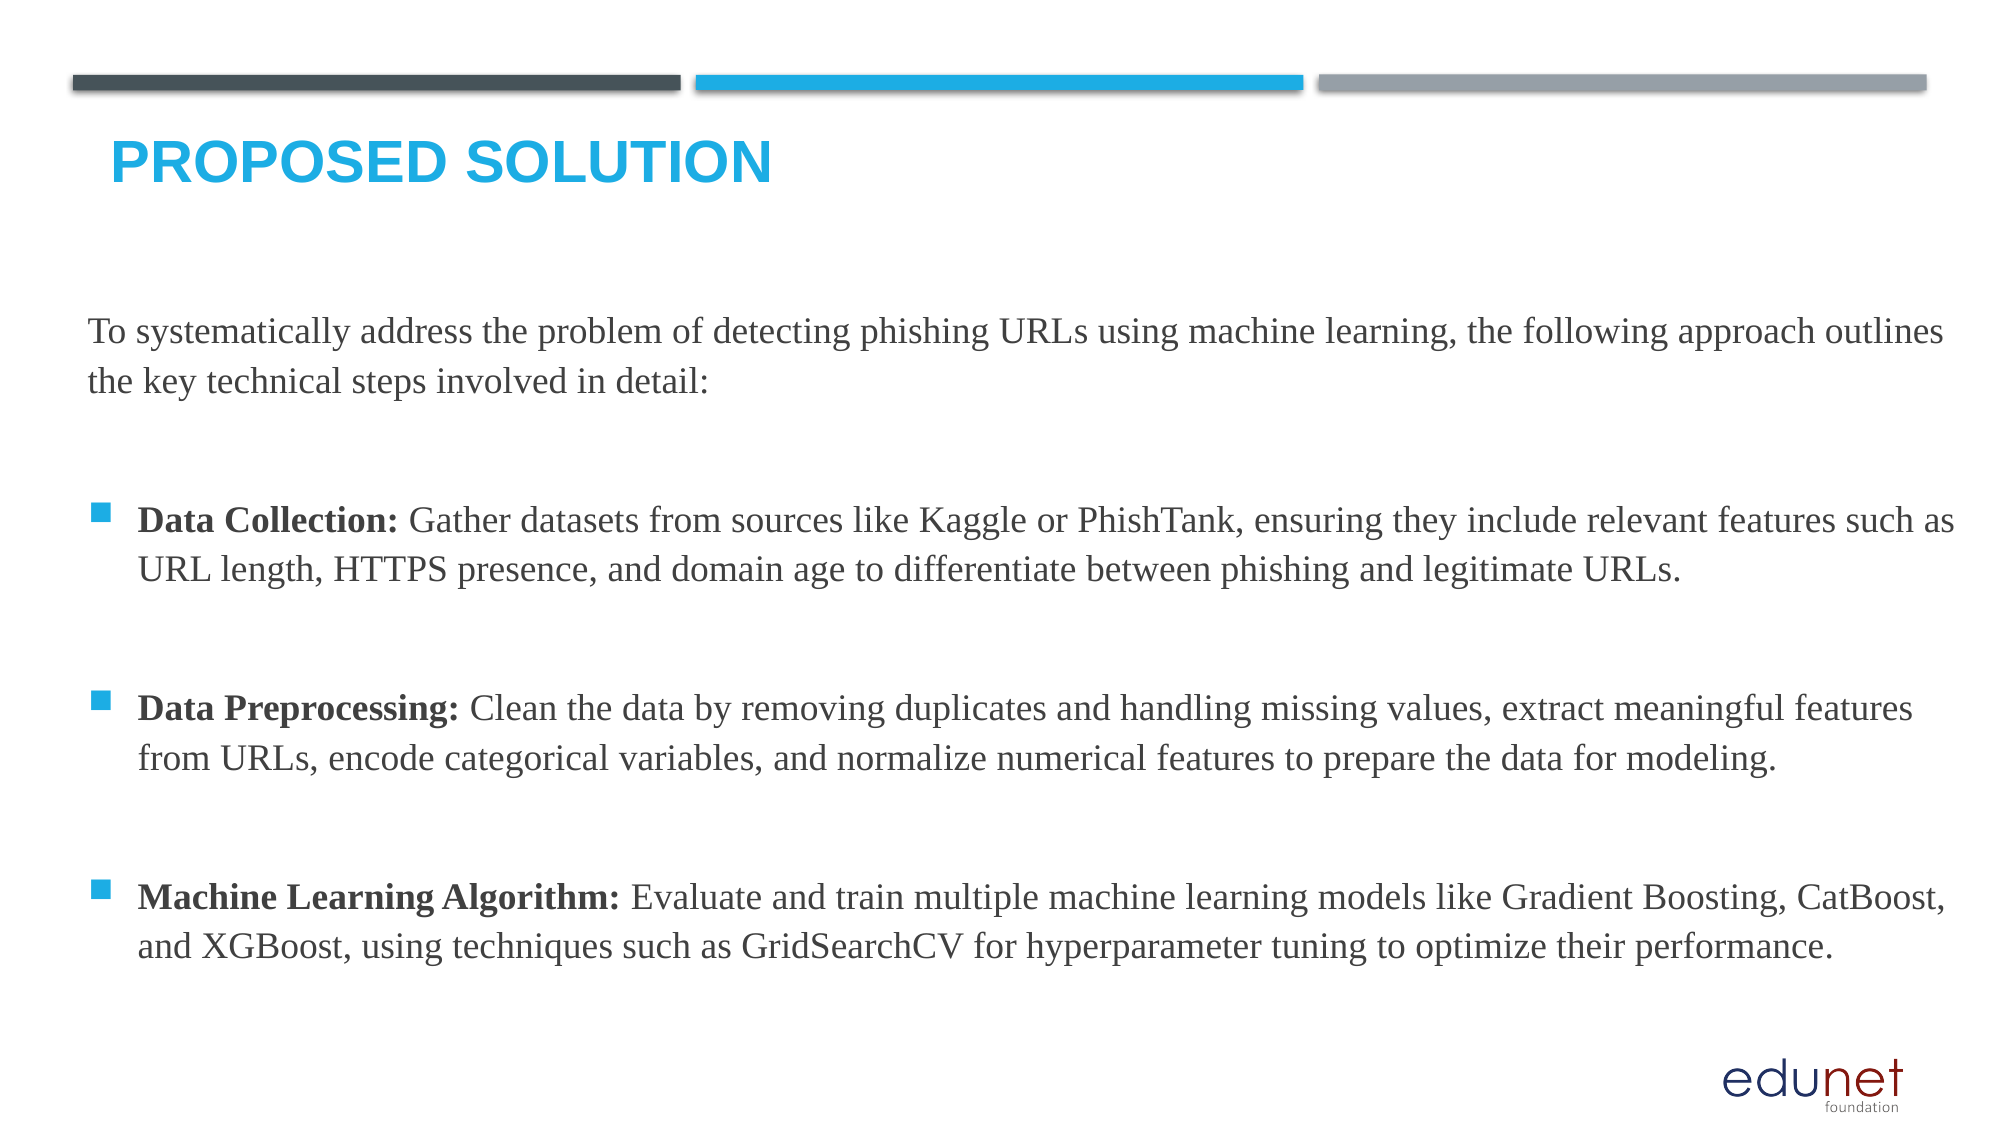

# Proposed Solution
To systematically address the problem of detecting phishing URLs using machine learning, the following approach outlines the key technical steps involved in detail:

Data Collection: Gather datasets from sources like Kaggle or PhishTank, ensuring they include relevant features such as URL length, HTTPS presence, and domain age to differentiate between phishing and legitimate URLs.

Data Preprocessing: Clean the data by removing duplicates and handling missing values, extract meaningful features from URLs, encode categorical variables, and normalize numerical features to prepare the data for modeling.

Machine Learning Algorithm: Evaluate and train multiple machine learning models like Gradient Boosting, CatBoost, and XGBoost, using techniques such as GridSearchCV for hyperparameter tuning to optimize their performance.